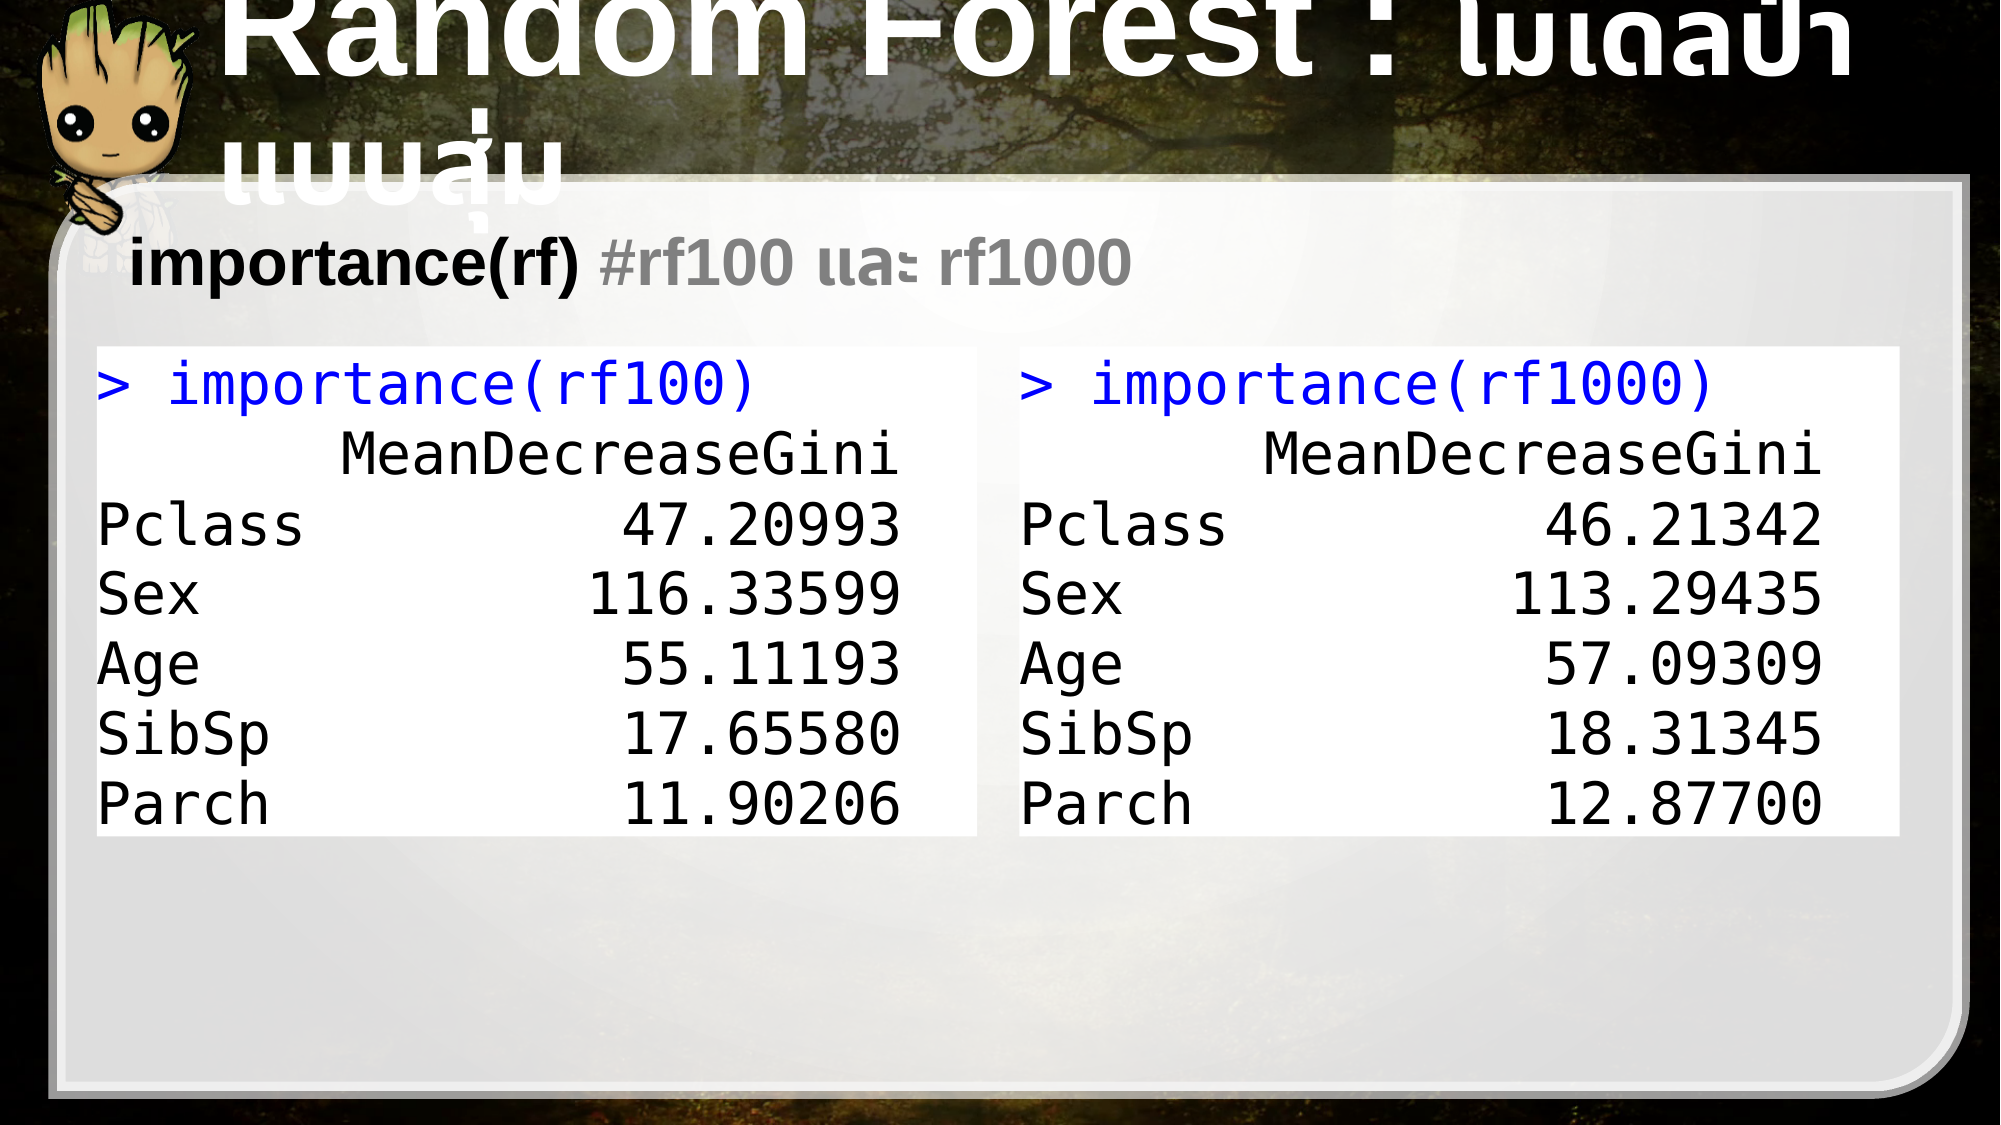

# Random Forest : โมเดลป่าแบบสุ่ม
importance(rf) #rf100 และ rf1000
> importance(rf100)
       MeanDecreaseGini
Pclass         47.20993
Sex           116.33599
Age            55.11193
SibSp          17.65580
Parch          11.90206
> importance(rf1000)
       MeanDecreaseGini
Pclass         46.21342
Sex           113.29435
Age            57.09309
SibSp          18.31345
Parch          12.87700